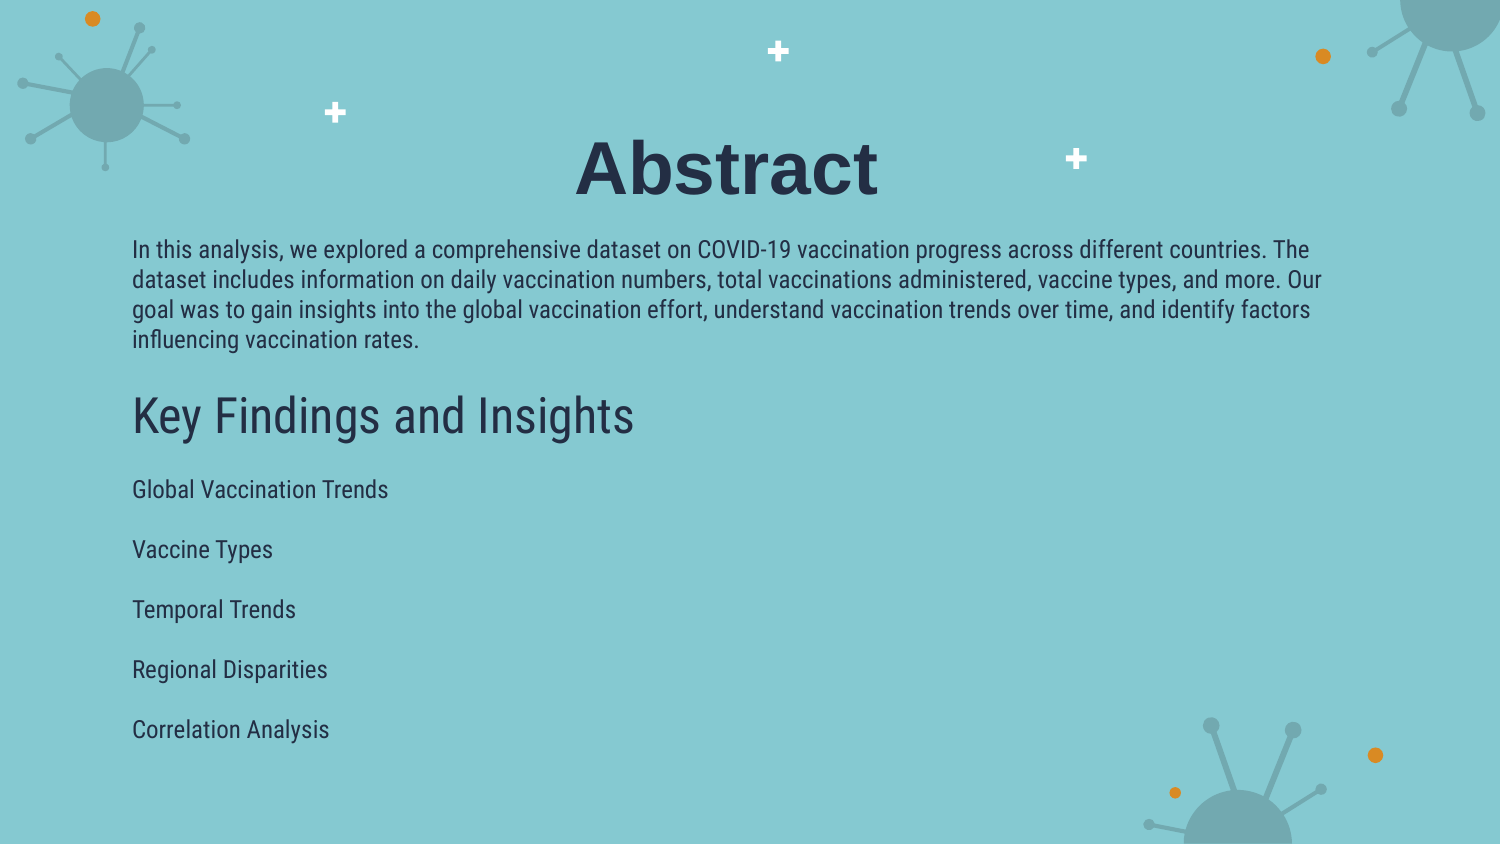

# Abstract

In this analysis, we explored a comprehensive dataset on COVID-19 vaccination progress across different countries. The dataset includes information on daily vaccination numbers, total vaccinations administered, vaccine types, and more. Our goal was to gain insights into the global vaccination effort, understand vaccination trends over time, and identify factors influencing vaccination rates.

Key Findings and Insights

Global Vaccination Trends

Vaccine Types

Temporal Trends

Regional Disparities

Correlation Analysis